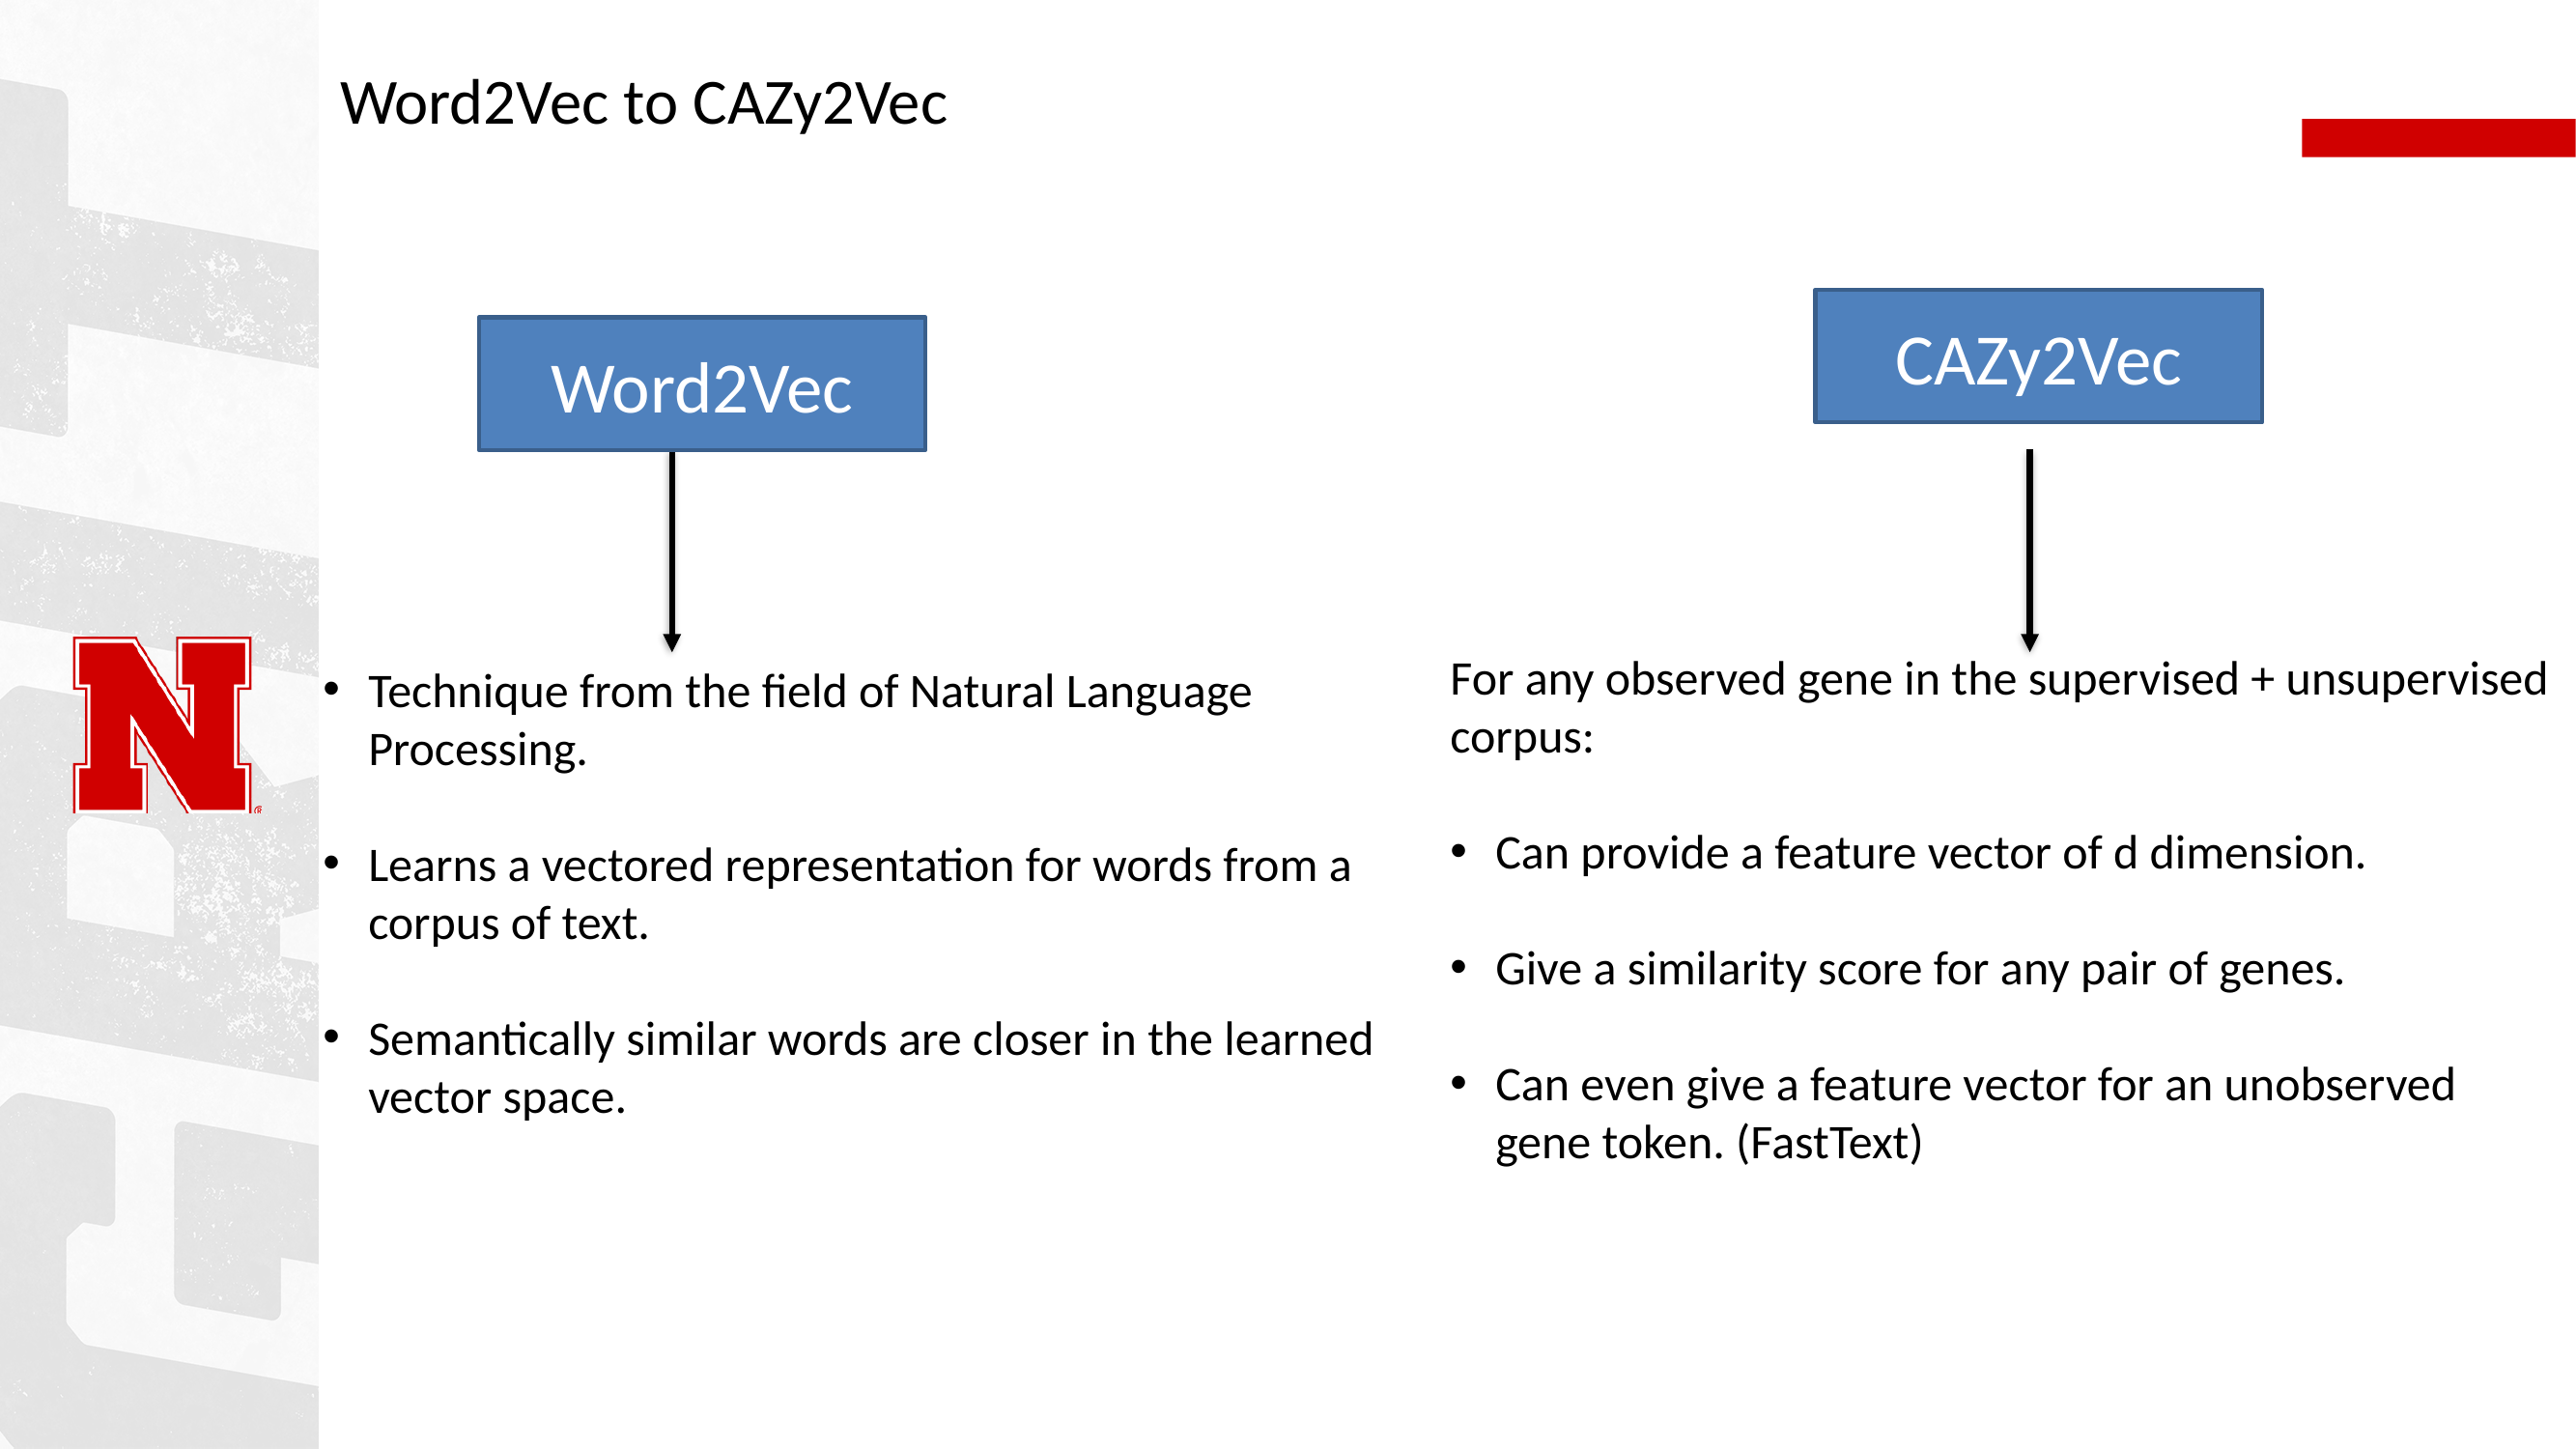

Word2Vec to CAZy2Vec
CAZy2Vec
Word2Vec
For any observed gene in the supervised + unsupervised corpus:

Can provide a feature vector of d dimension.

Give a similarity score for any pair of genes.

Can even give a feature vector for an unobserved gene token. (FastText)
Technique from the field of Natural Language Processing.

Learns a vectored representation for words from a corpus of text.

Semantically similar words are closer in the learned vector space.